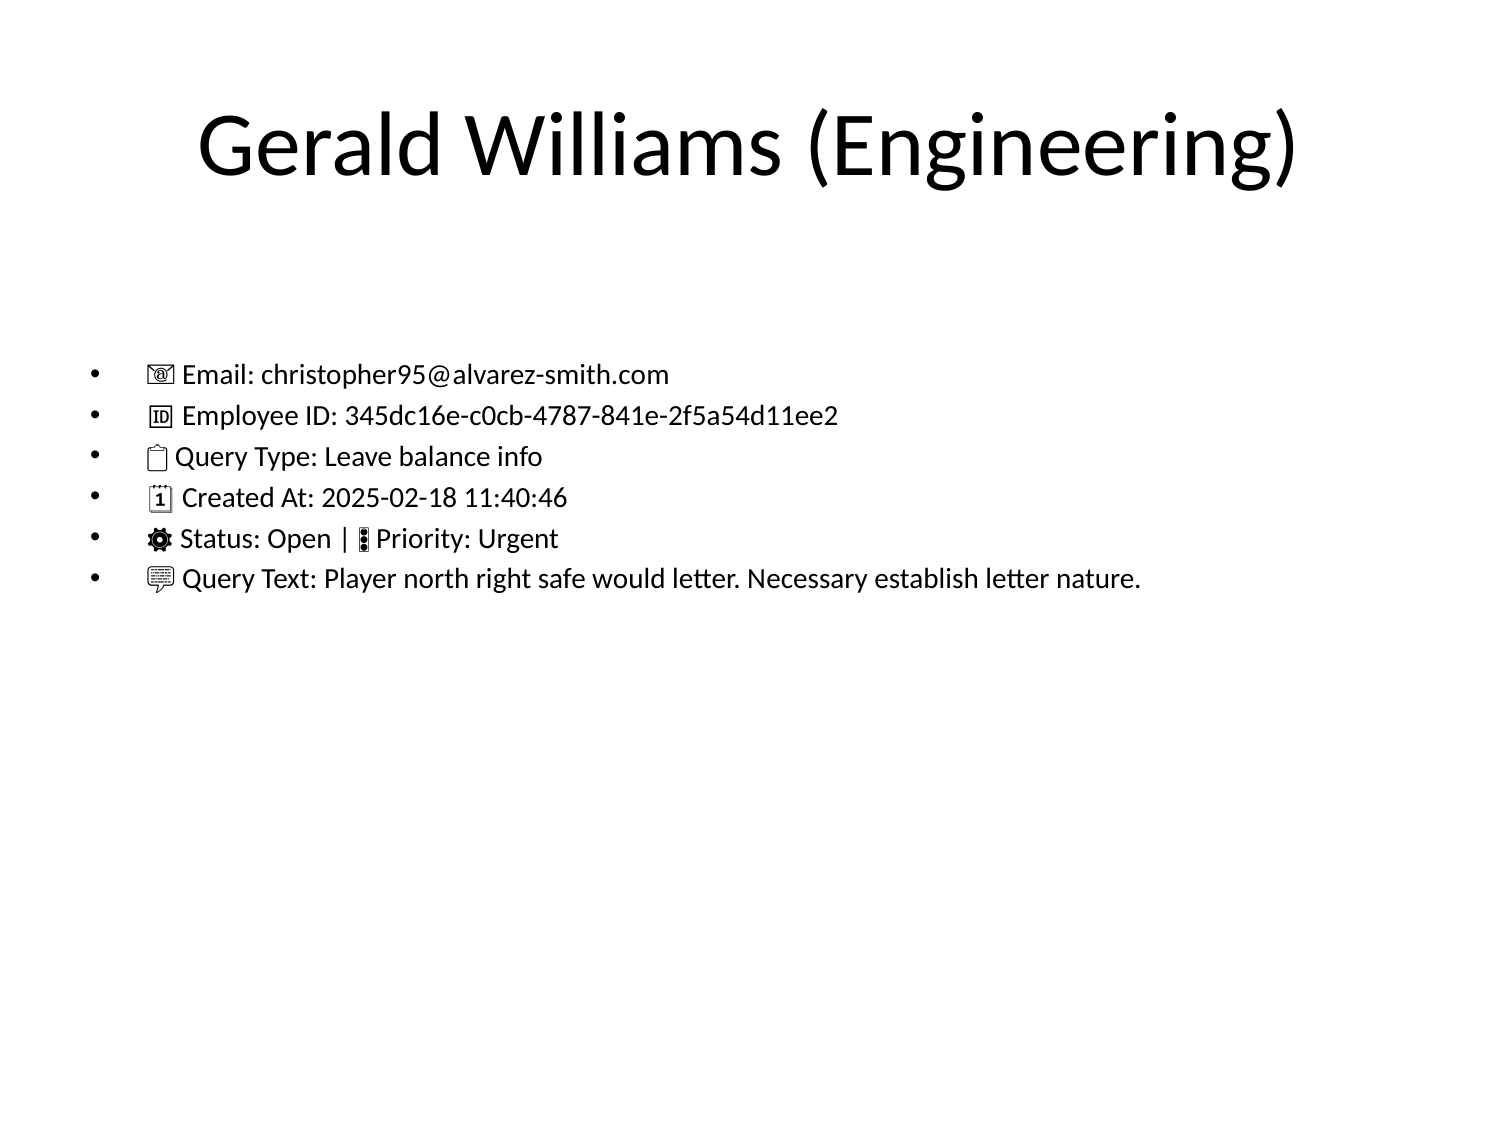

# Gerald Williams (Engineering)

📧 Email: christopher95@alvarez-smith.com
🆔 Employee ID: 345dc16e-c0cb-4787-841e-2f5a54d11ee2
📋 Query Type: Leave balance info
🗓 Created At: 2025-02-18 11:40:46
⚙ Status: Open | 🚦 Priority: Urgent
💬 Query Text: Player north right safe would letter. Necessary establish letter nature.